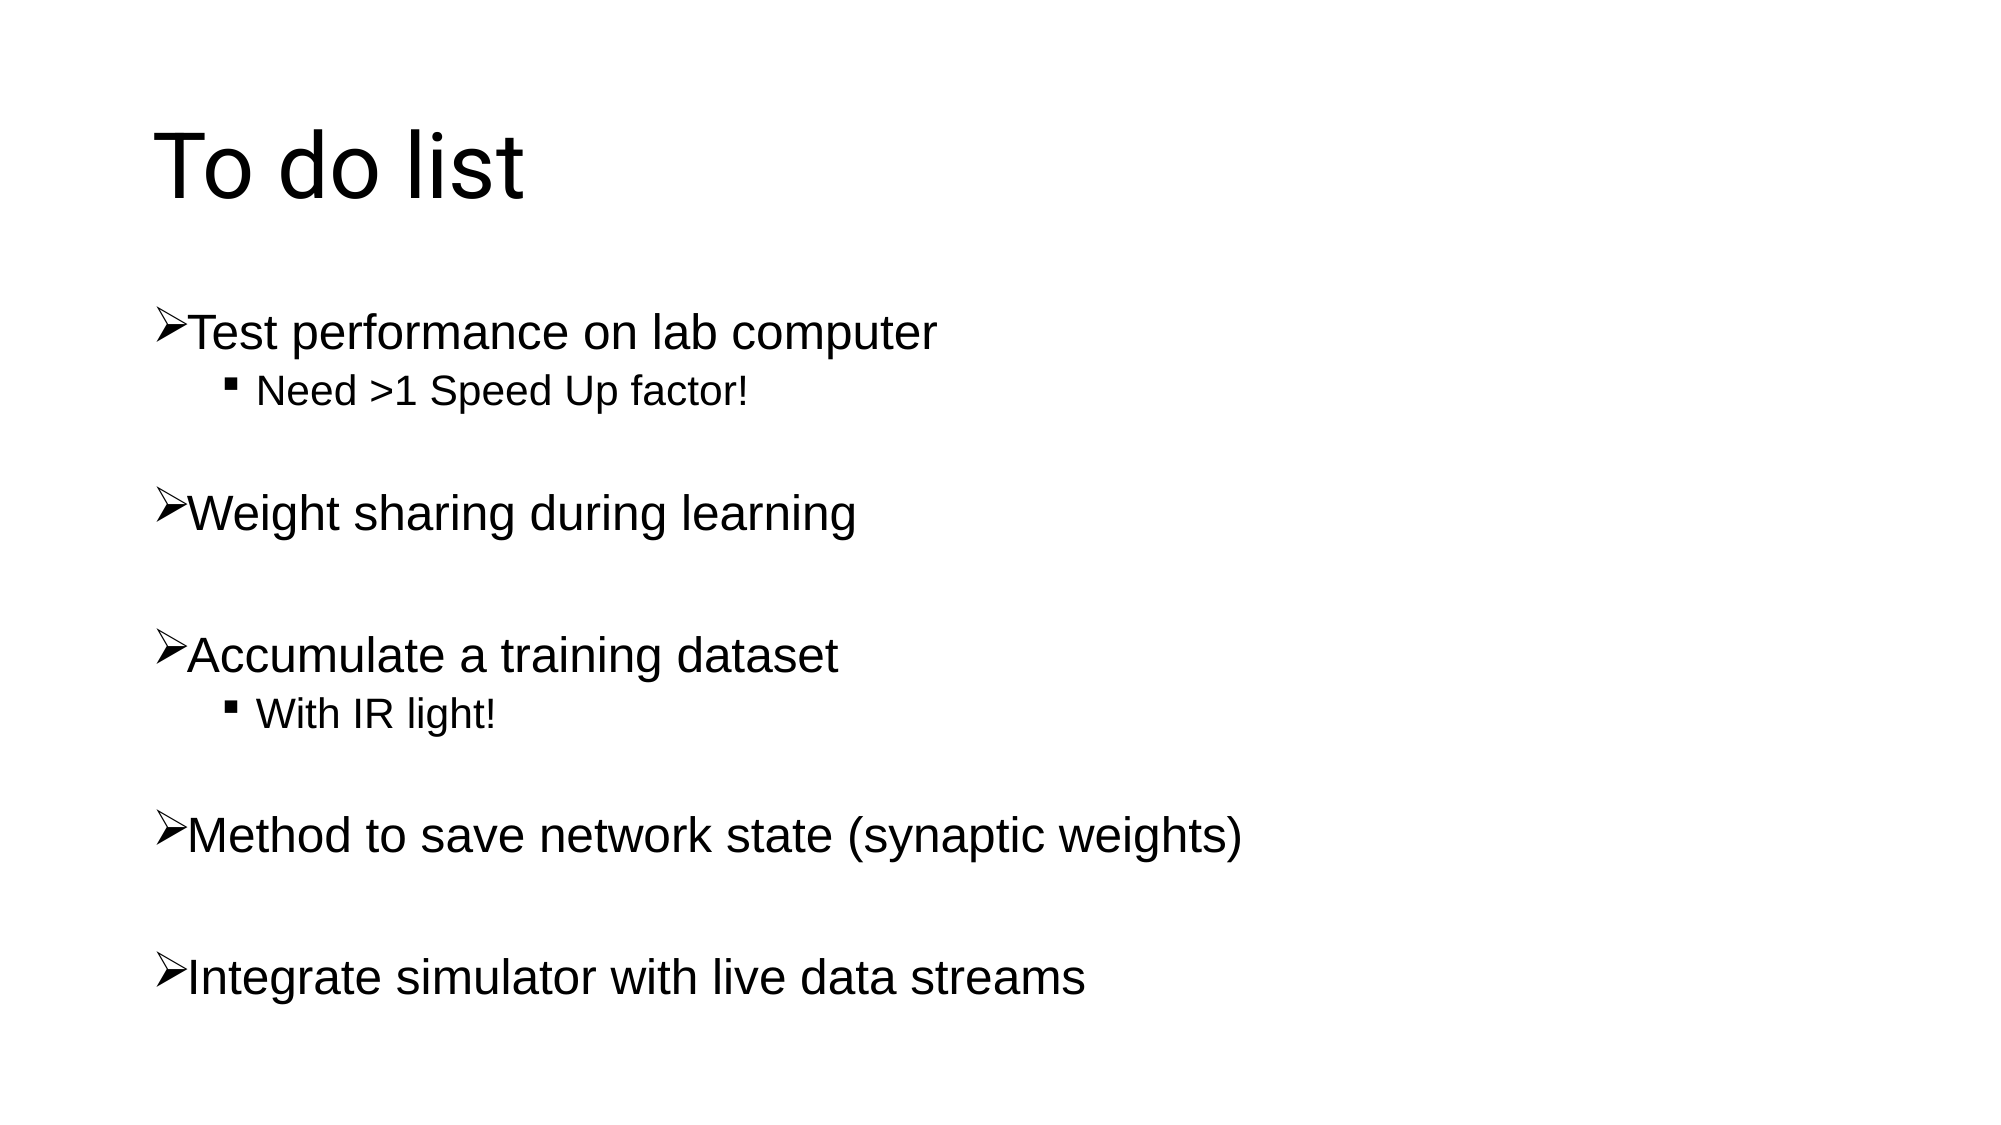

# To do list
Test performance on lab computer
Need >1 Speed Up factor!

Weight sharing during learning

Accumulate a training dataset
With IR light!

Method to save network state (synaptic weights)

Integrate simulator with live data streams